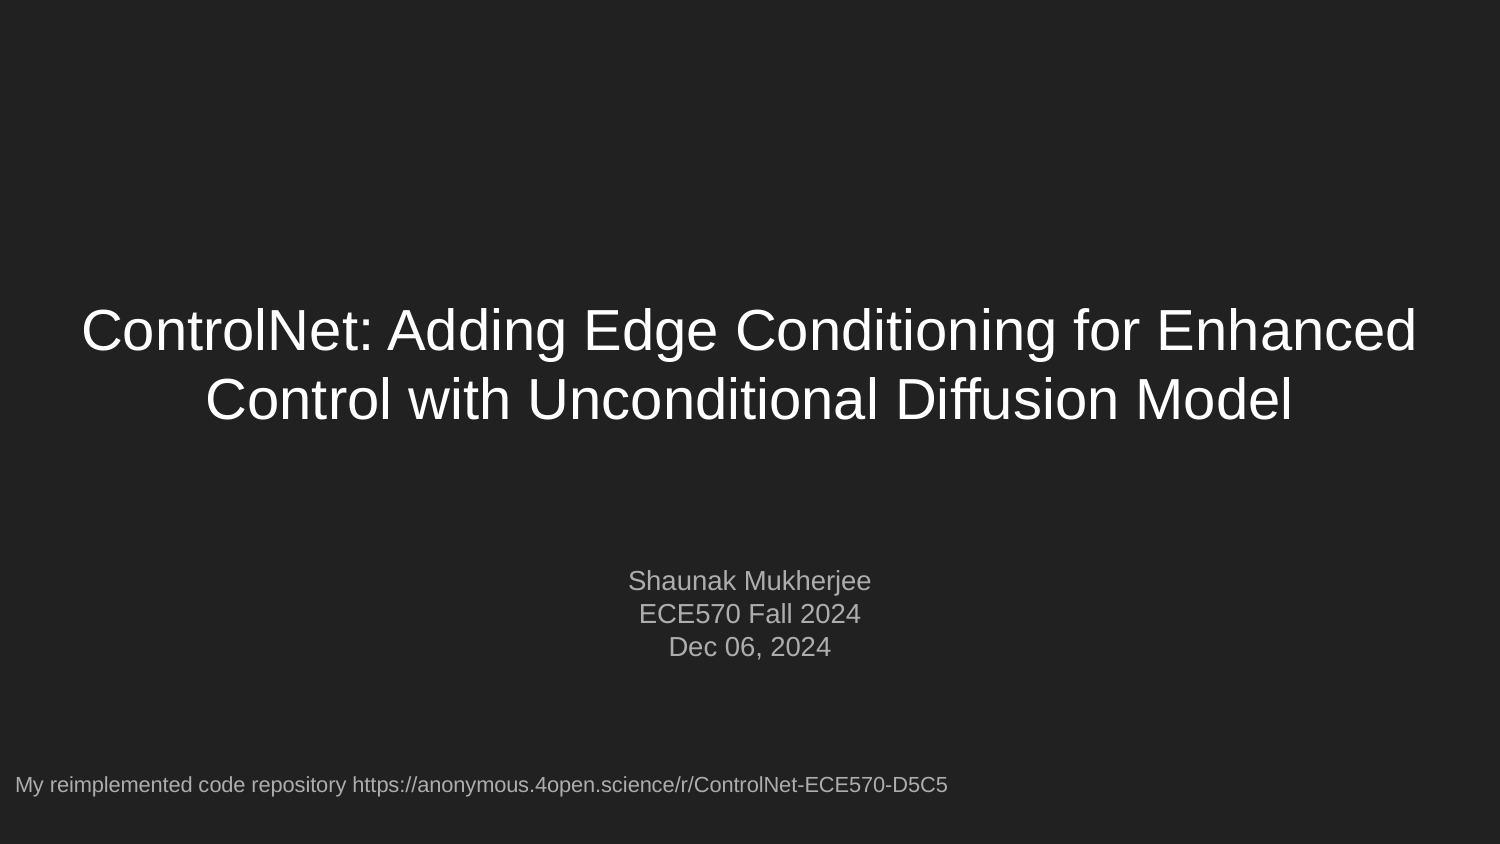

# ControlNet: Adding Edge Conditioning for Enhanced Control with Unconditional Diffusion Model
Shaunak Mukherjee
ECE570 Fall 2024
Dec 06, 2024
My reimplemented code repository https://anonymous.4open.science/r/ControlNet-ECE570-D5C5